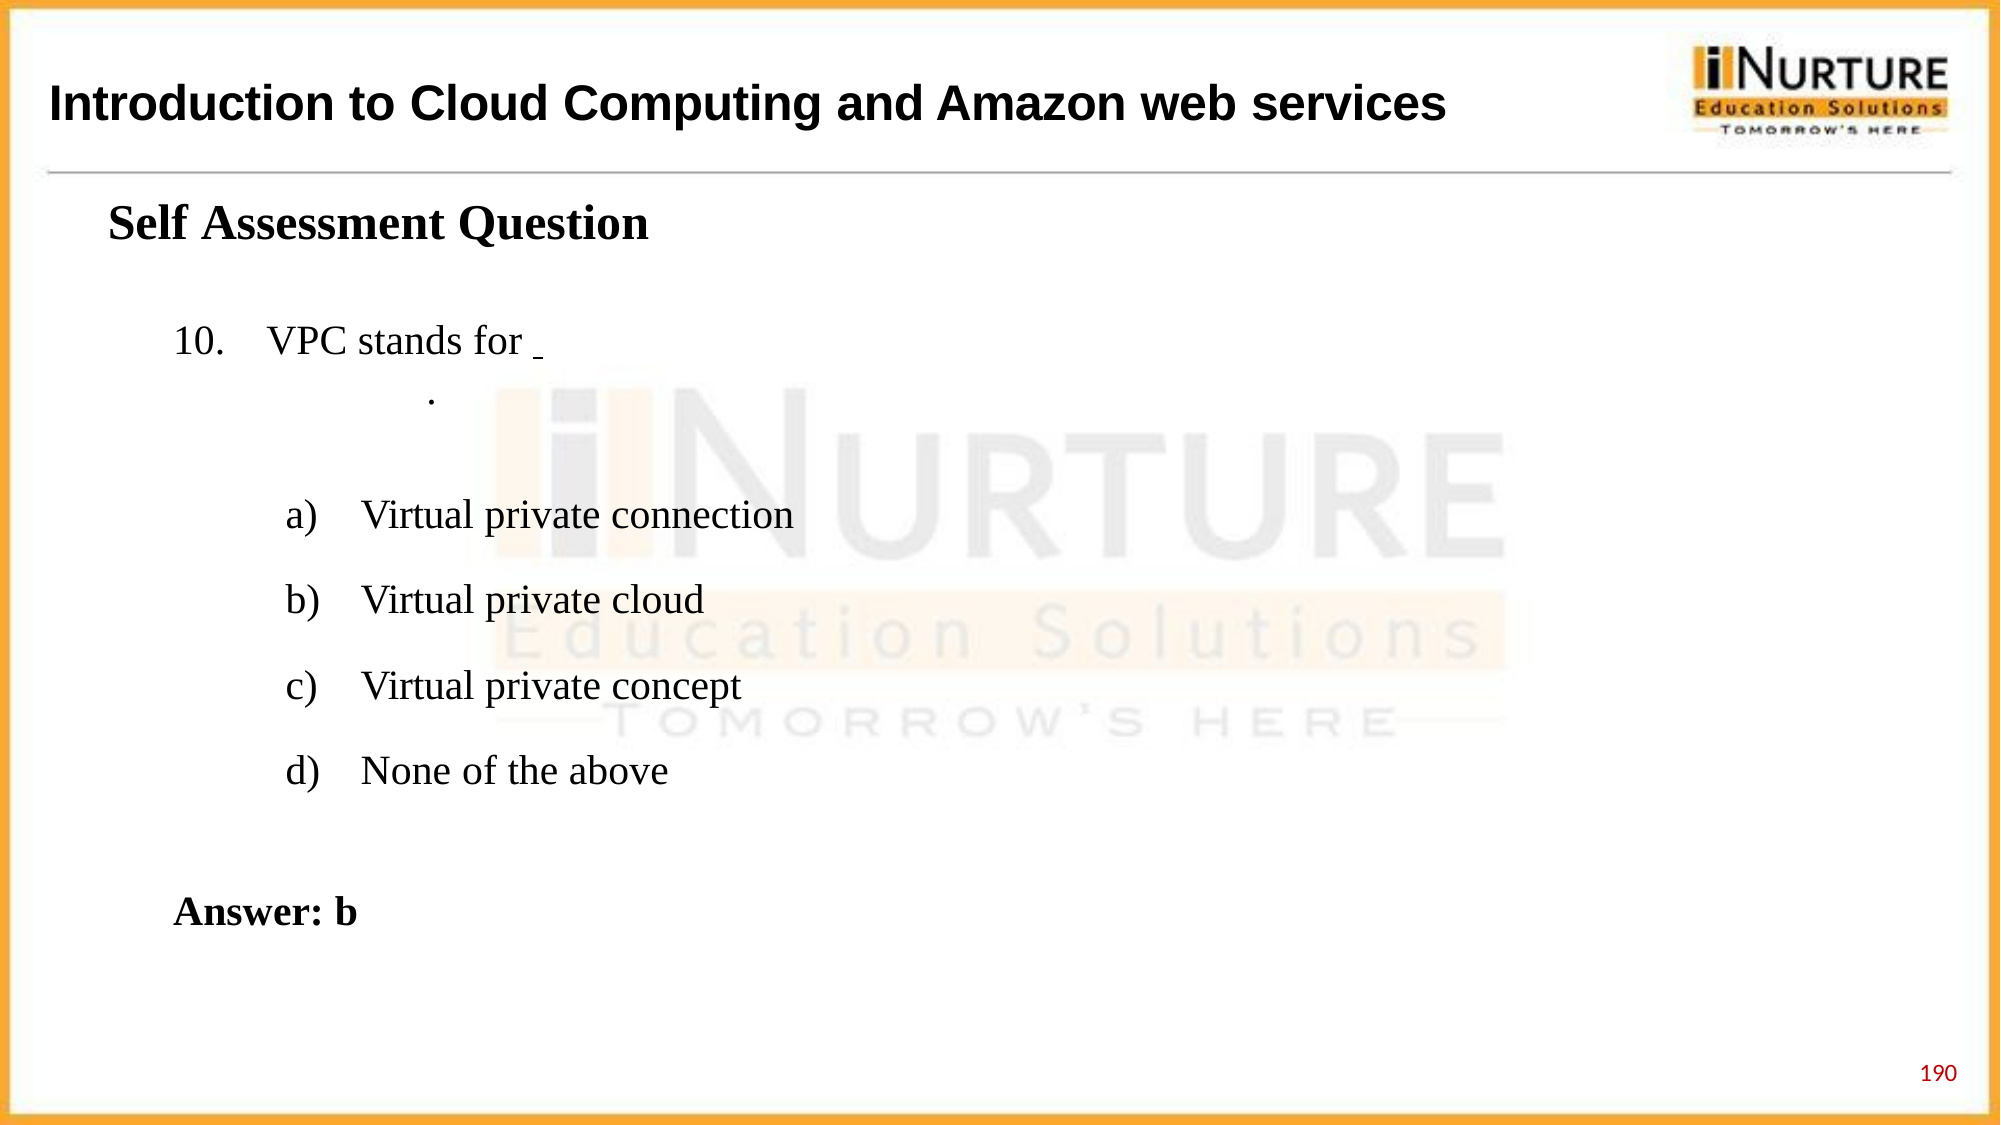

# Introduction to Cloud Computing and Amazon web services
Self Assessment Question

VPC stands for  	.

Virtual private connection
Virtual private cloud
Virtual private concept
None of the above
Answer: b
190